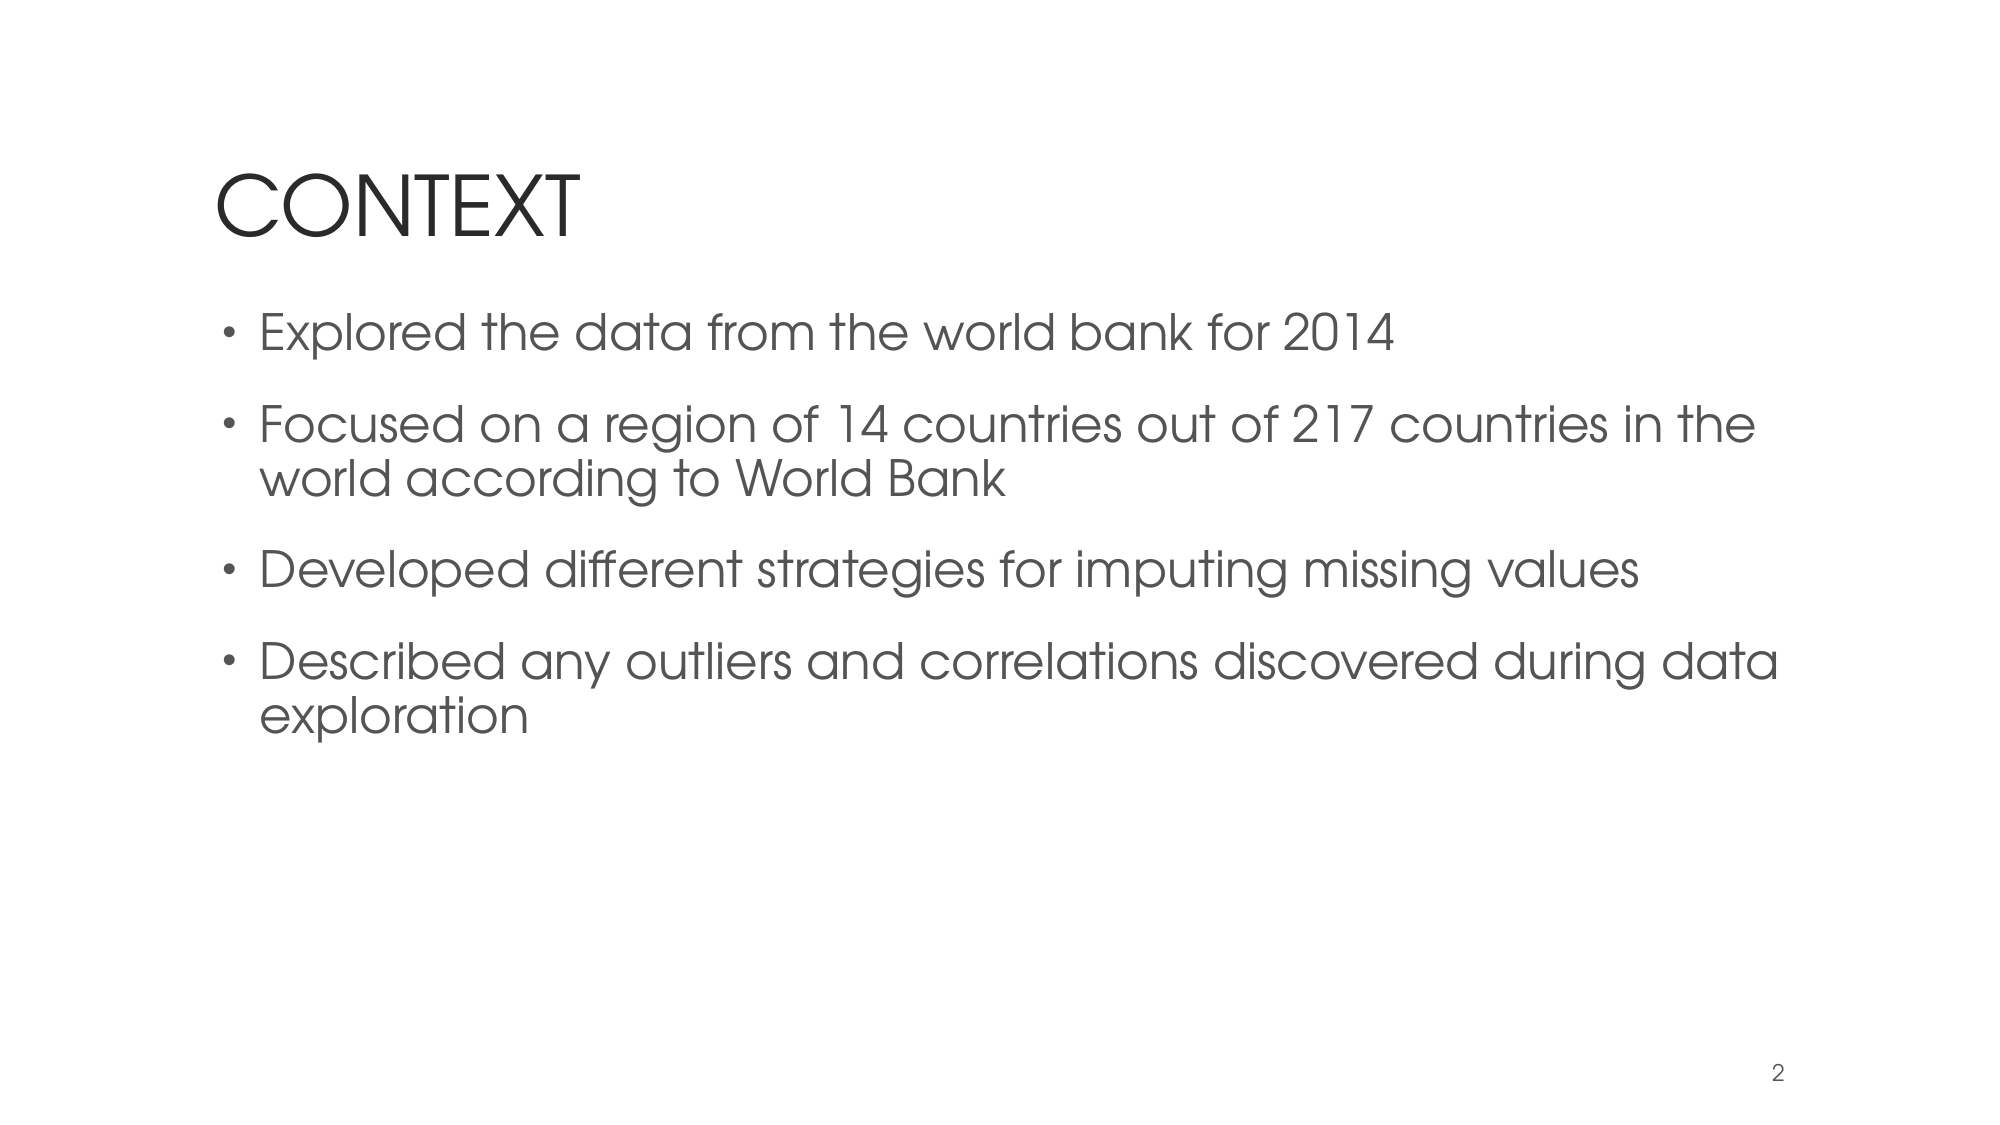

# Context
Explored the data from the world bank for 2014
Focused on a region of 14 countries out of 217 countries in the world according to World Bank
Developed different strategies for imputing missing values
Described any outliers and correlations discovered during data exploration
2